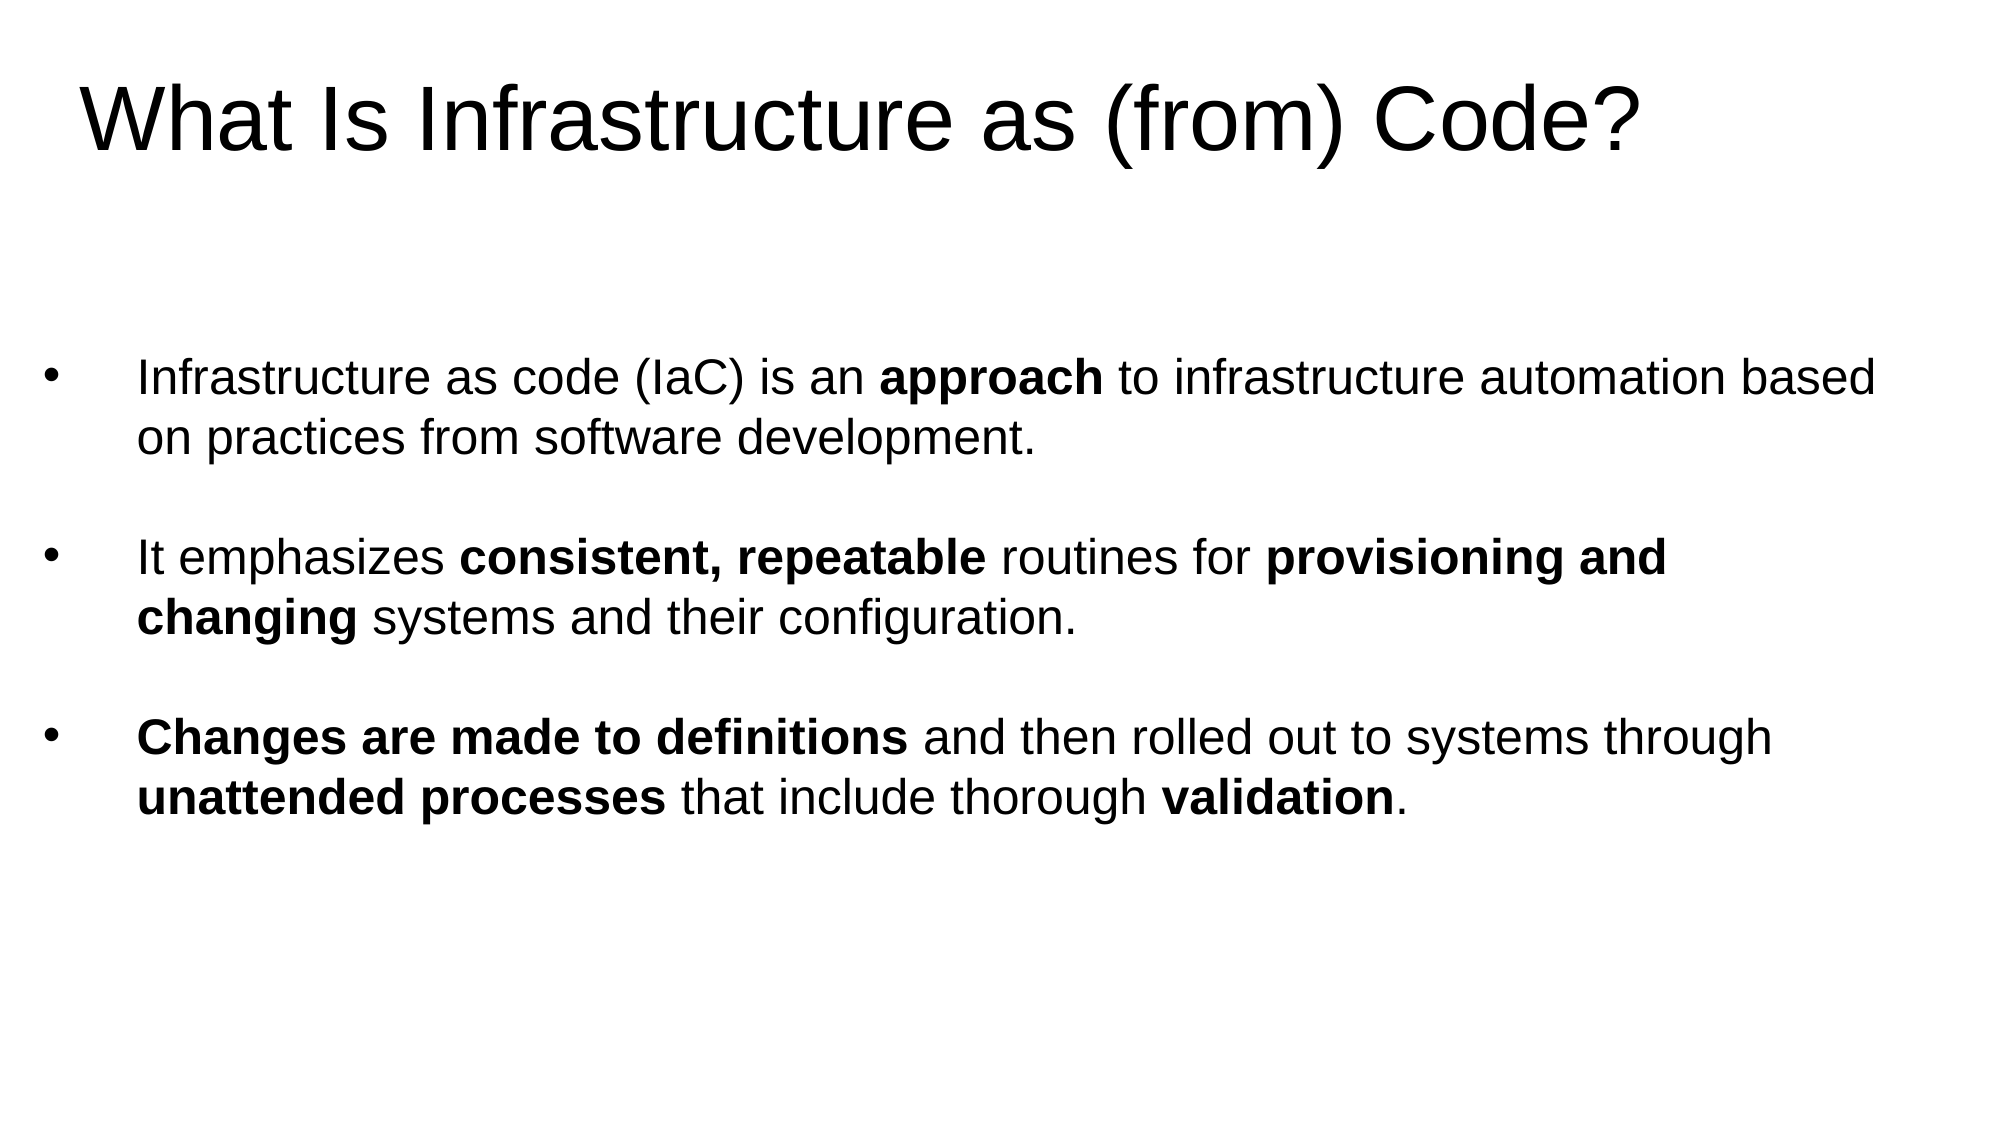

# What Is Infrastructure as (from) Code?
Infrastructure as code (IaC) is an approach to infrastructure automation based on practices from software development.
It emphasizes consistent, repeatable routines for provisioning and changing systems and their configuration.
Changes are made to definitions and then rolled out to systems through unattended processes that include thorough validation.